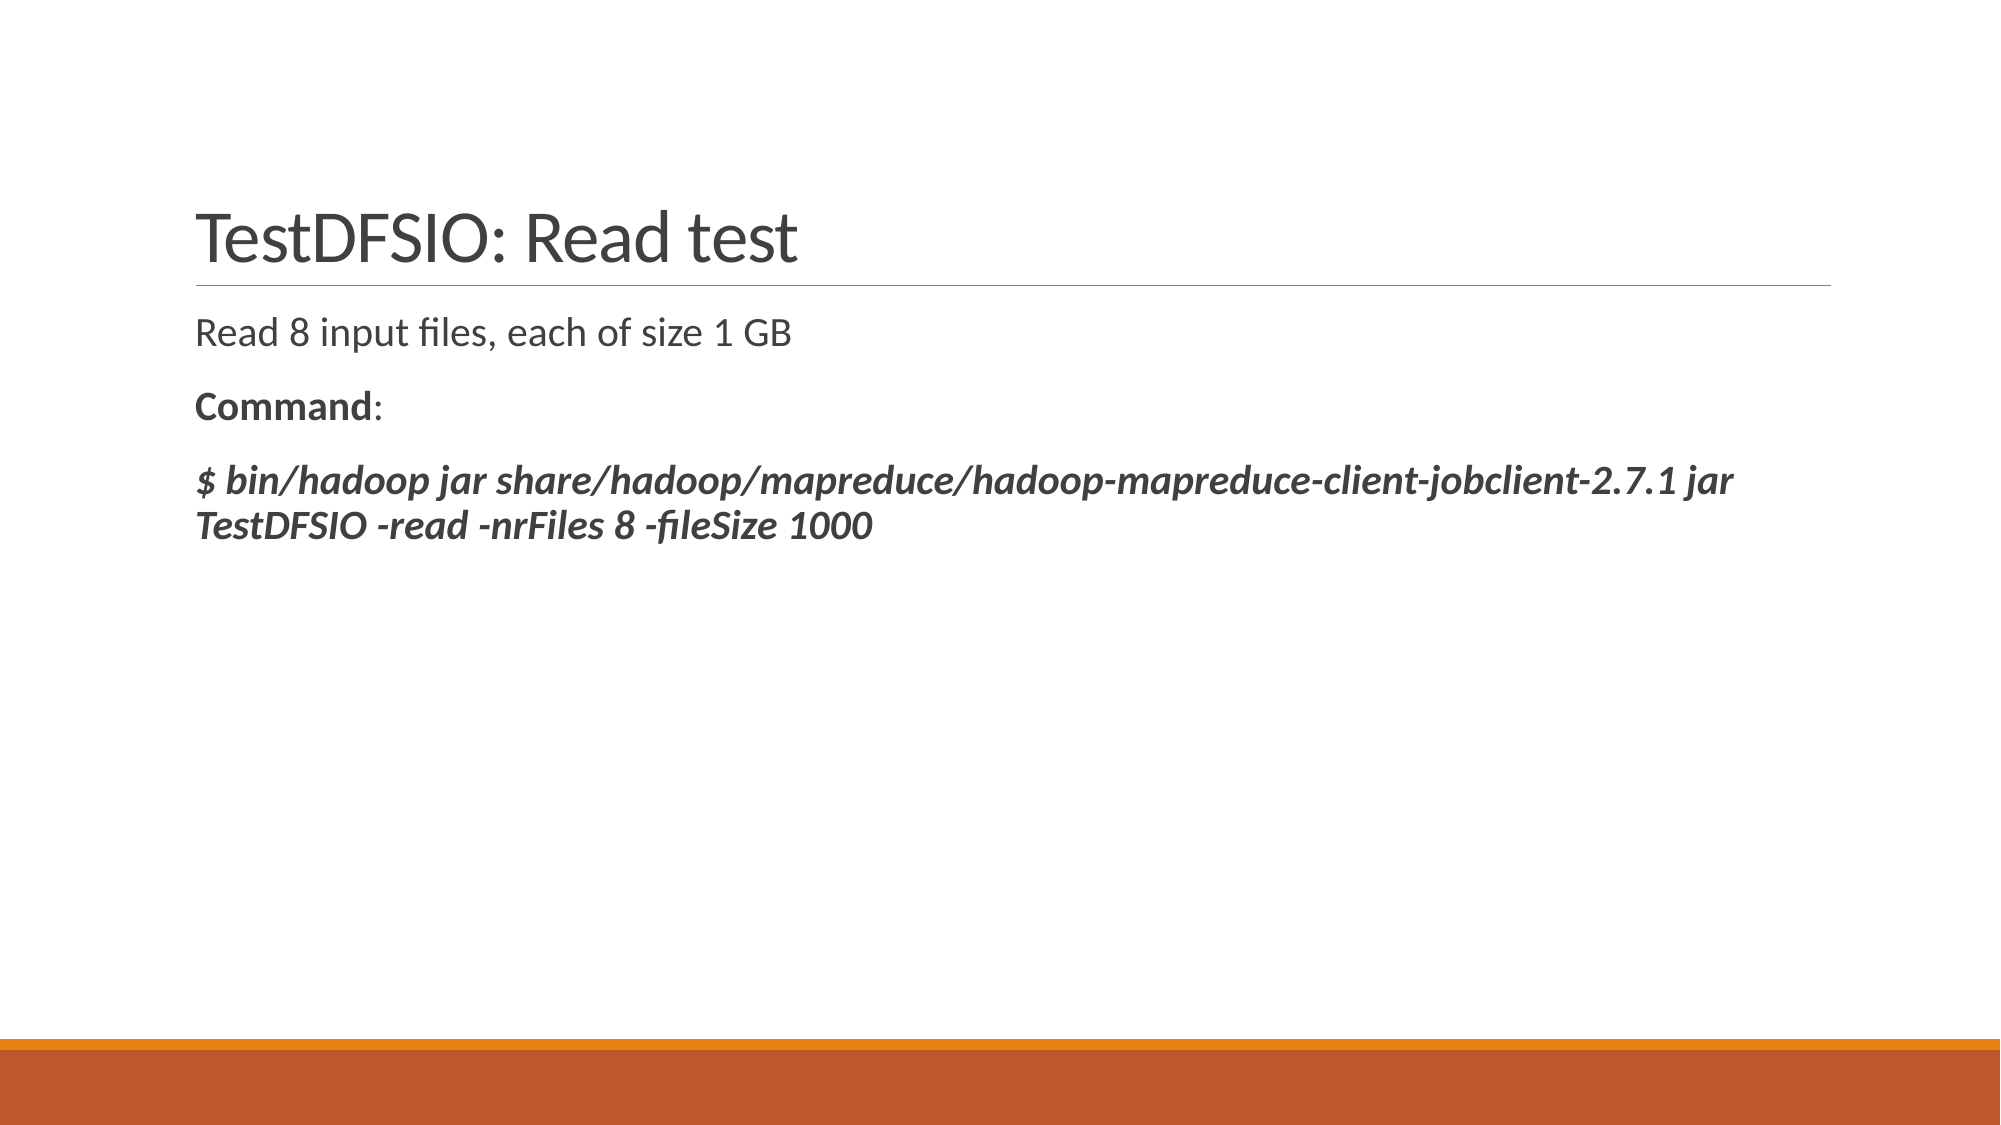

# TestDFSIO: Read test
Read 8 input files, each of size 1 GB
Command:
$ bin/hadoop jar share/hadoop/mapreduce/hadoop-mapreduce-client-jobclient-2.7.1 jar TestDFSIO -read -nrFiles 8 -fileSize 1000